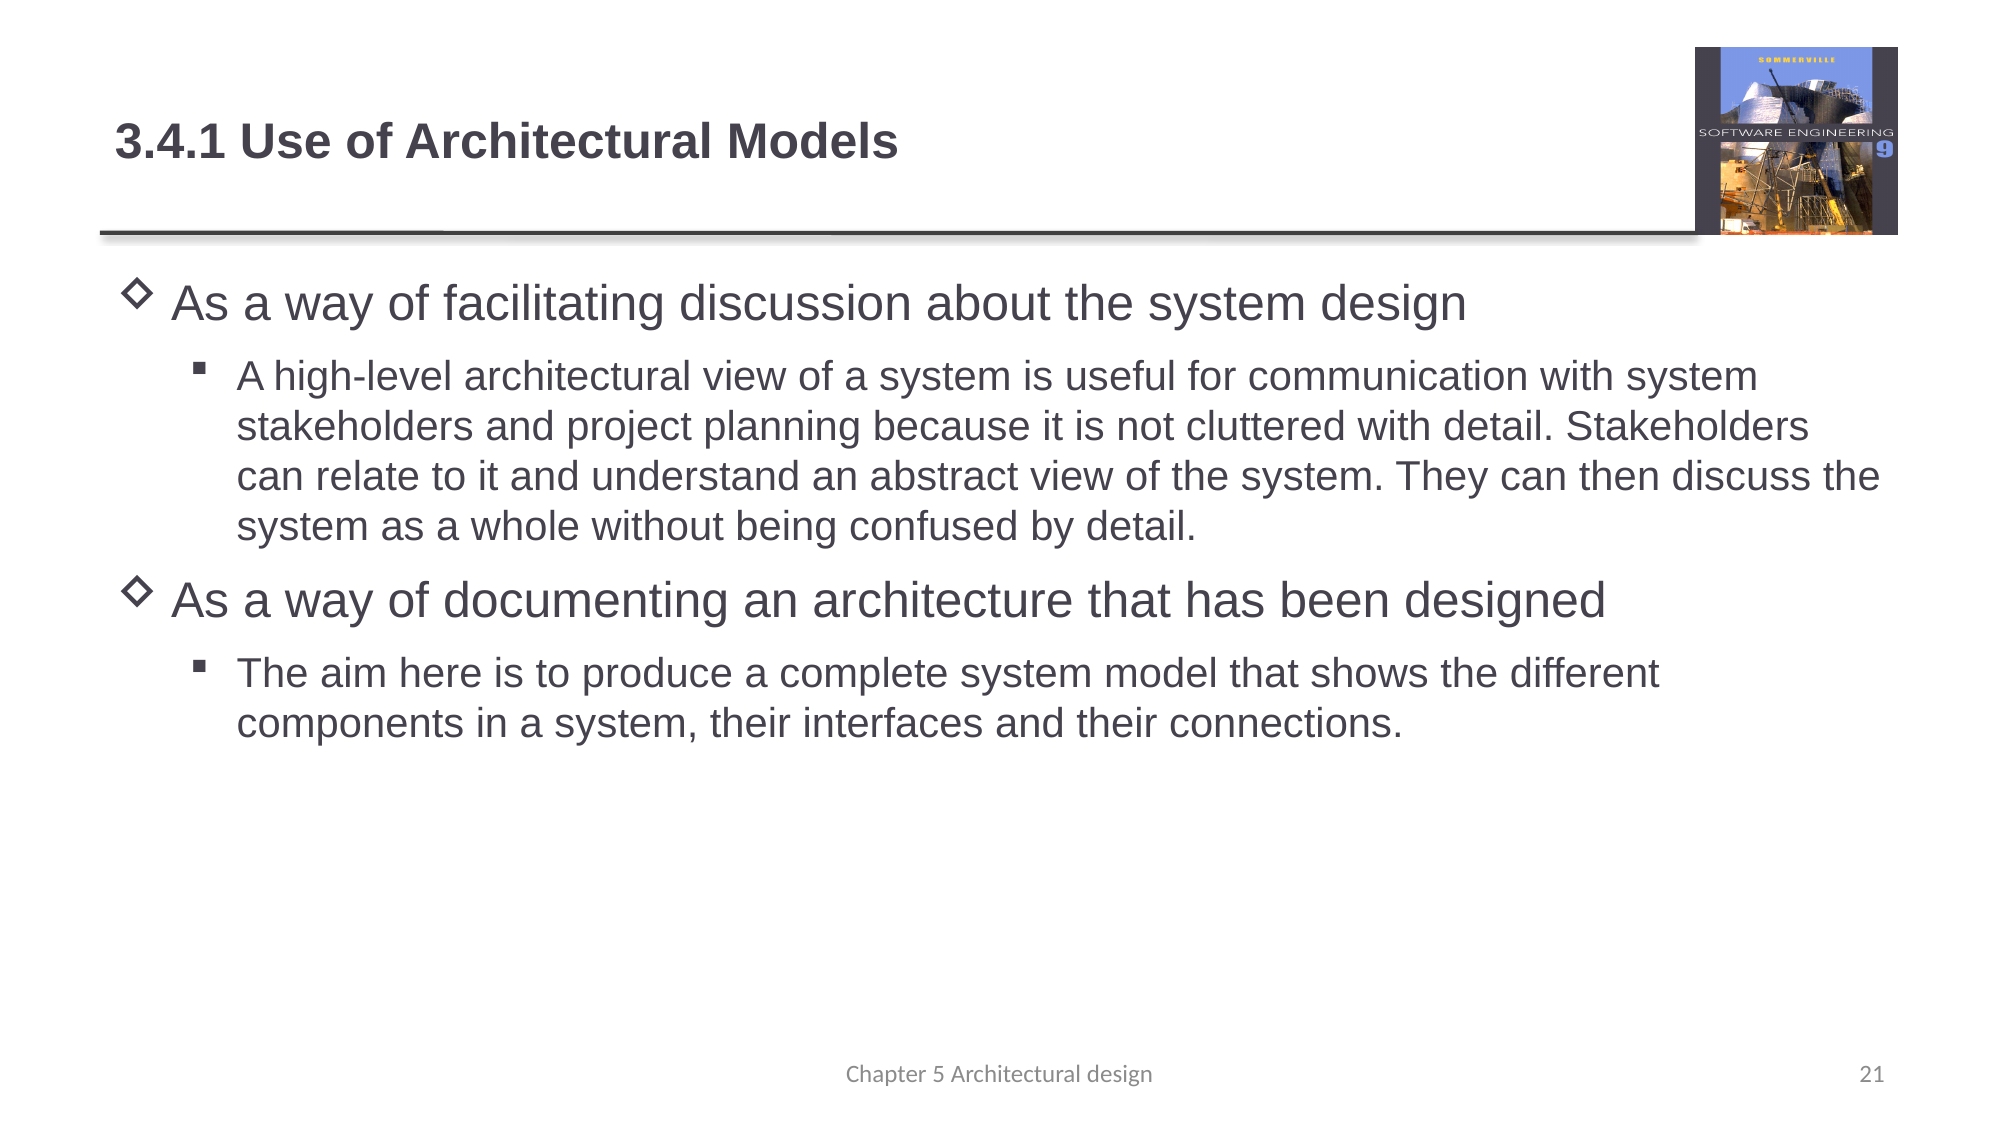

# 3.4.1 Use of Architectural Models
As a way of facilitating discussion about the system design
A high-level architectural view of a system is useful for communication with system stakeholders and project planning because it is not cluttered with detail. Stakeholders can relate to it and understand an abstract view of the system. They can then discuss the system as a whole without being confused by detail.
As a way of documenting an architecture that has been designed
The aim here is to produce a complete system model that shows the different components in a system, their interfaces and their connections.
Chapter 5 Architectural design
21